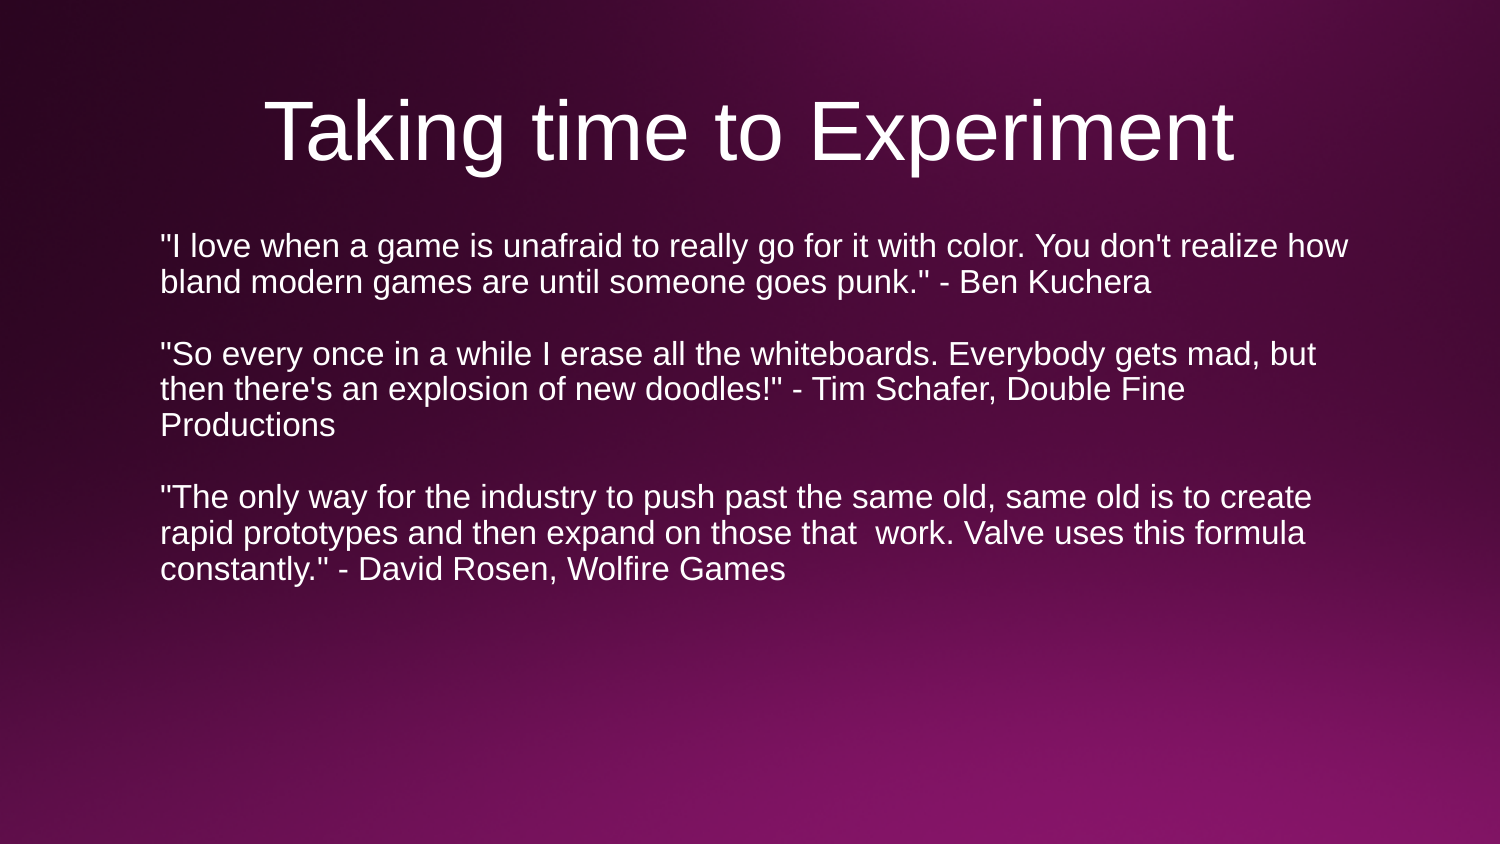

# Taking time to Experiment
"I love when a game is unafraid to really go for it with color. You don't realize how bland modern games are until someone goes punk." - Ben Kuchera
"So every once in a while I erase all the whiteboards. Everybody gets mad, but then there's an explosion of new doodles!" - Tim Schafer, Double Fine Productions
"The only way for the industry to push past the same old, same old is to create rapid prototypes and then expand on those that  work. Valve uses this formula constantly." - David Rosen, Wolfire Games